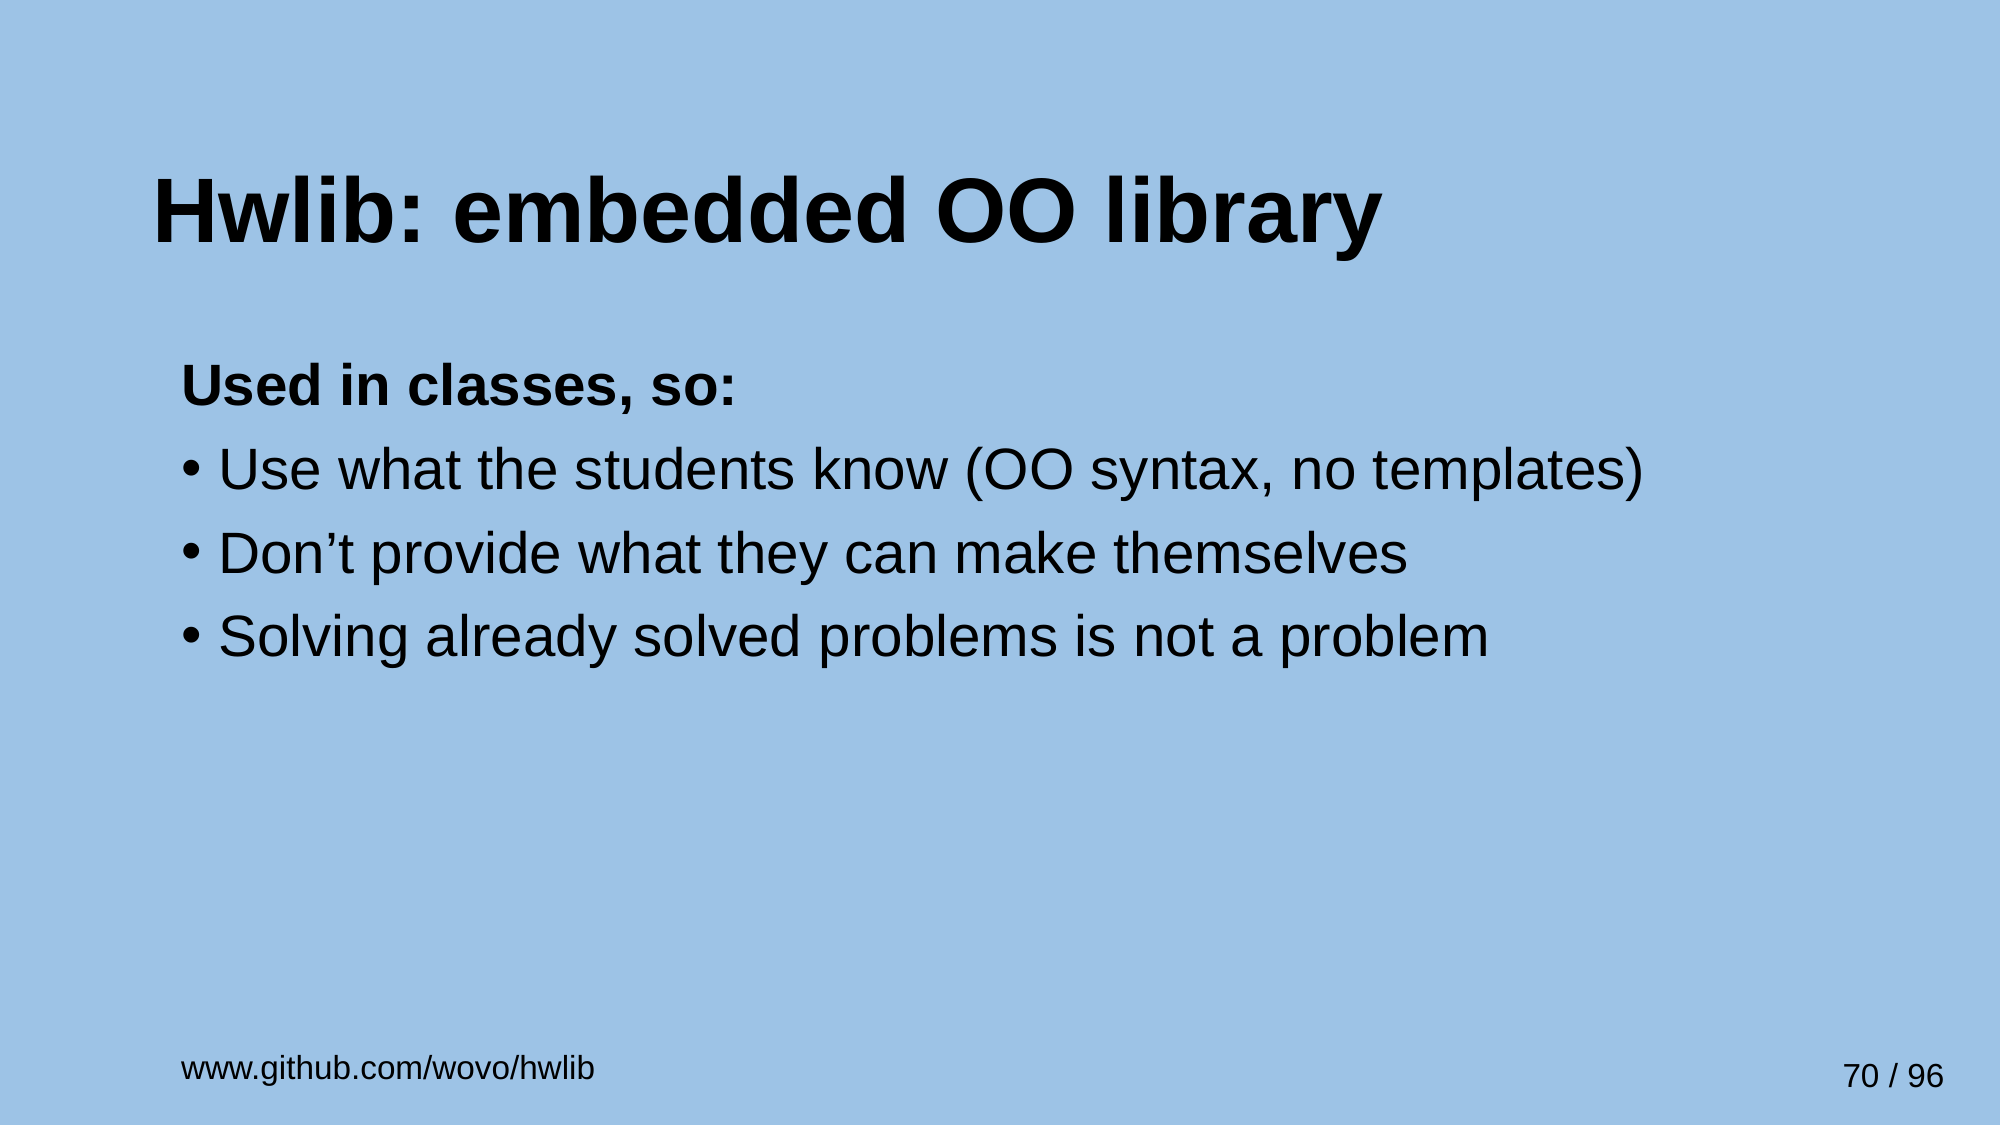

# Hwlib: embedded OO library
Used in classes, so:
Use what the students know (OO syntax, no templates)
Don’t provide what they can make themselves
Solving already solved problems is not a problem
www.github.com/wovo/hwlib